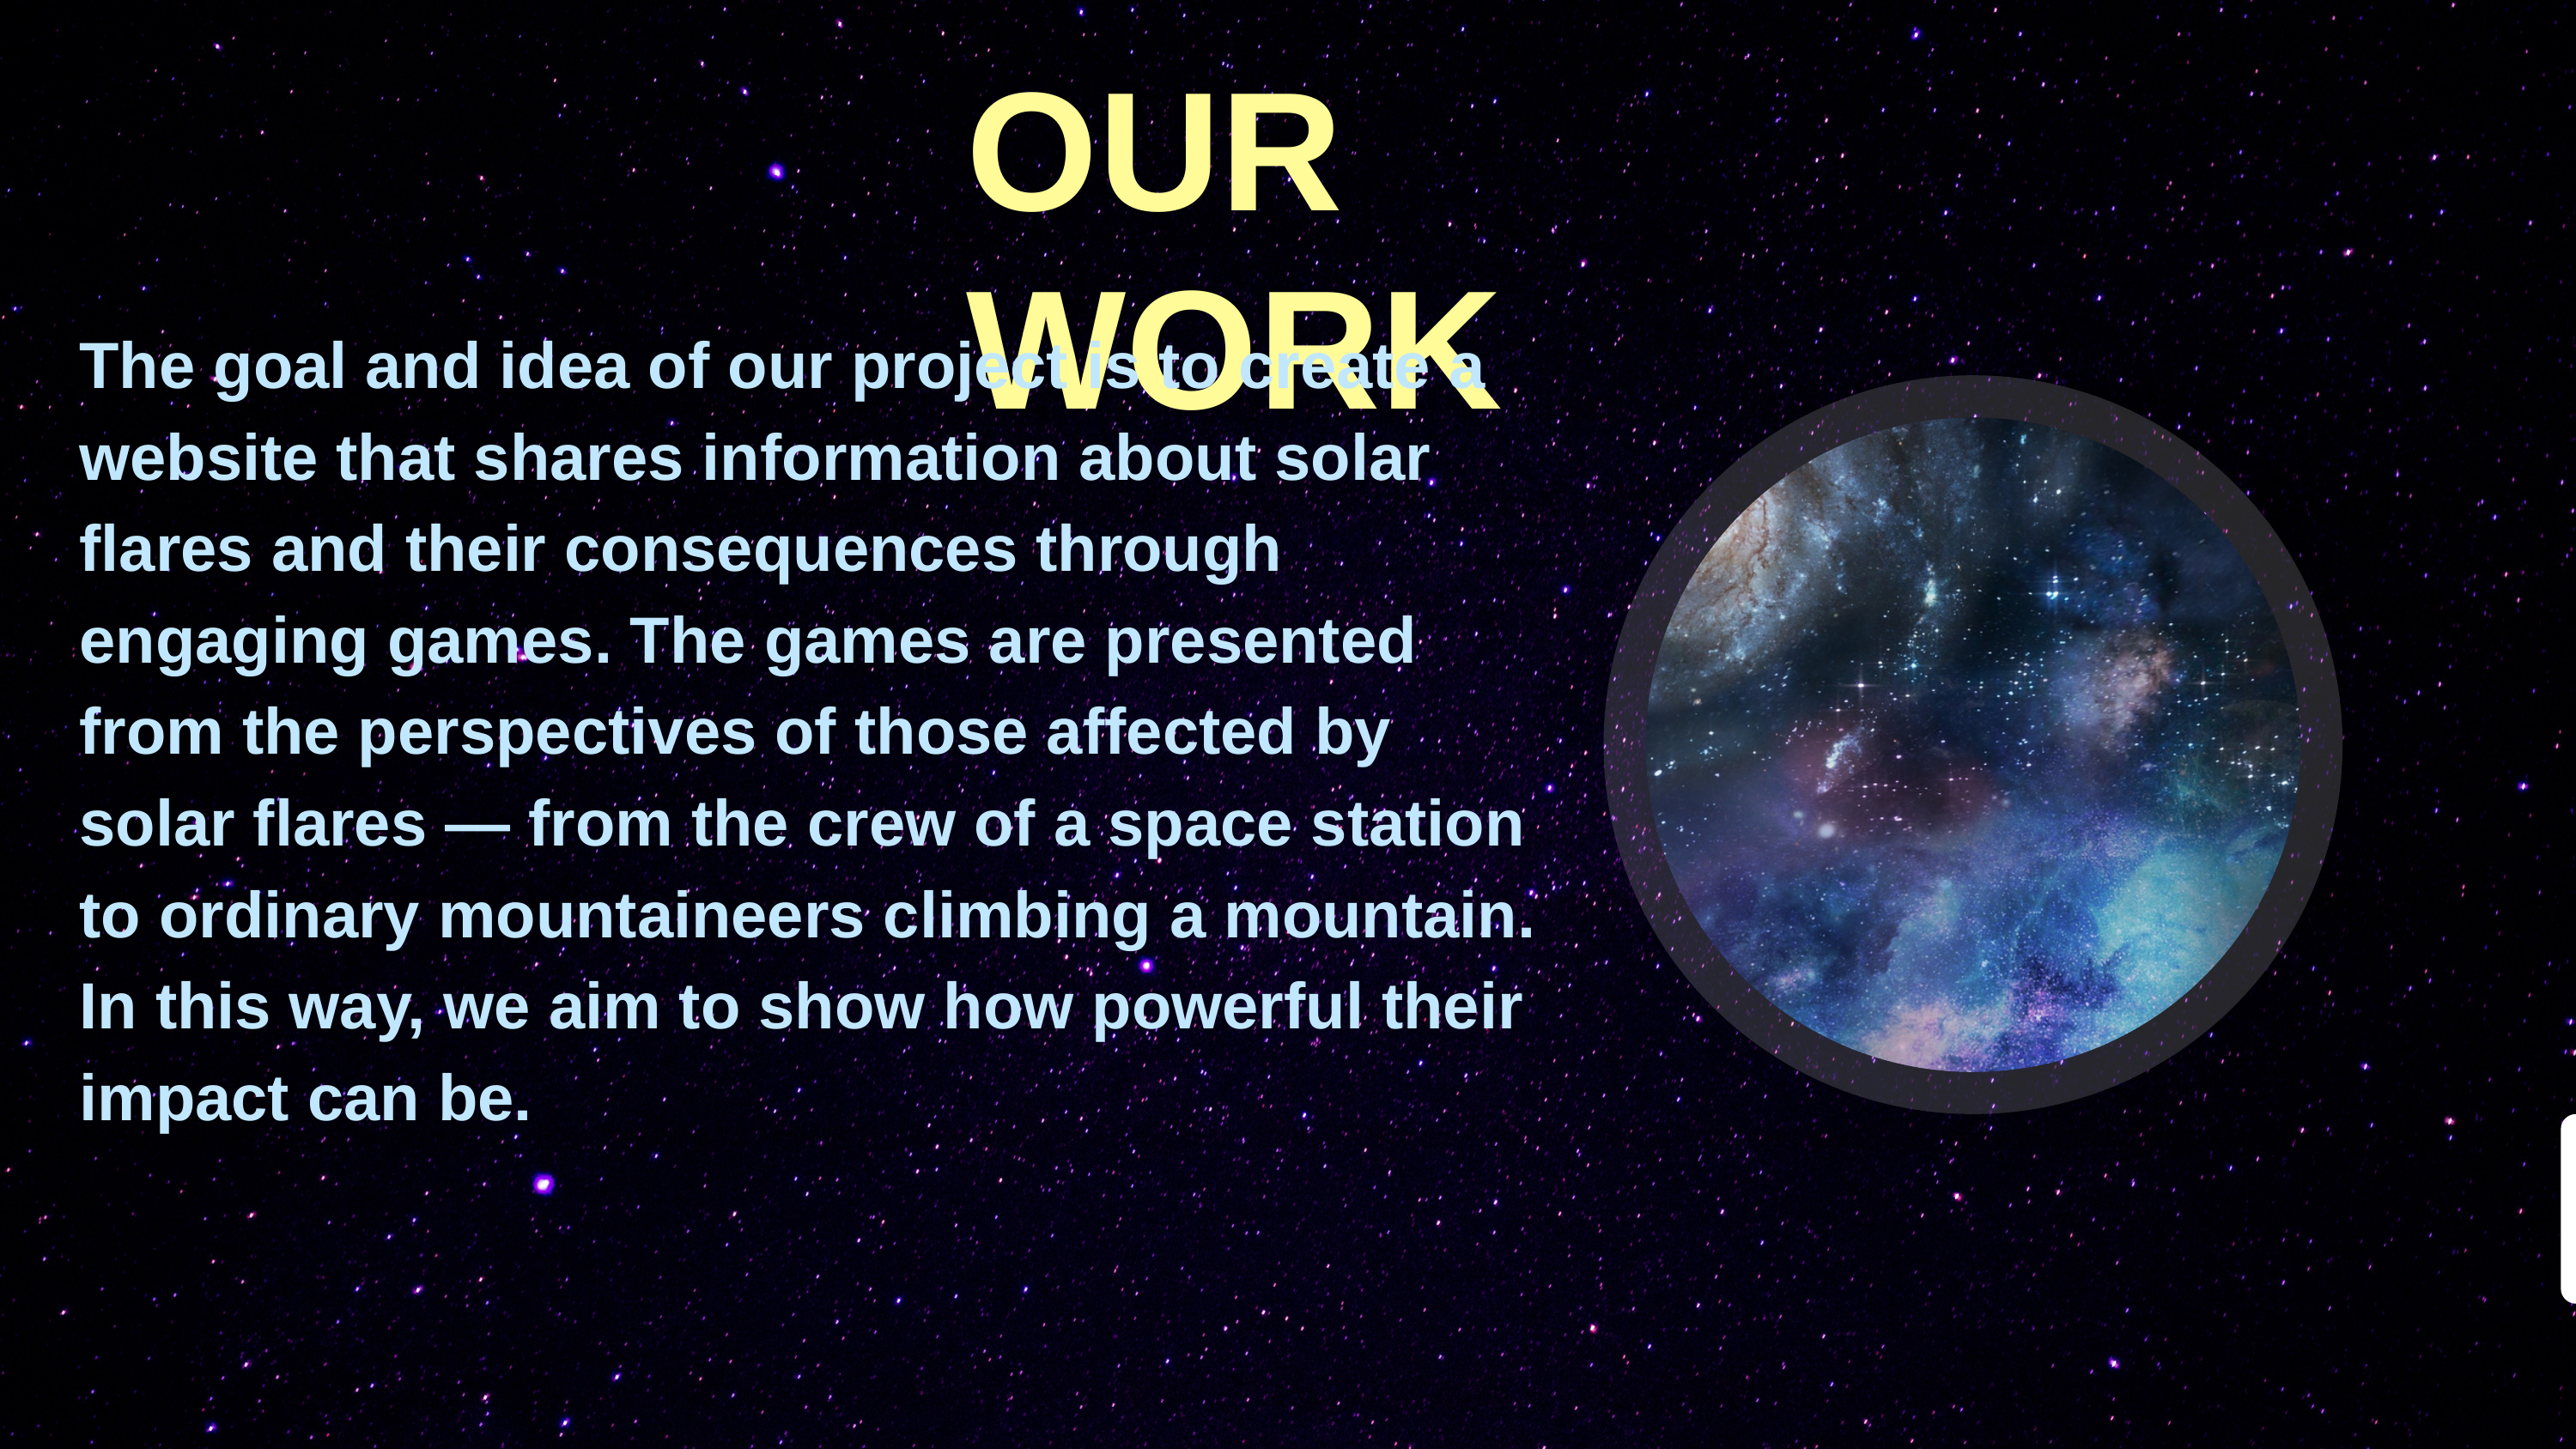

OUR WORK
The goal and idea of our project is to create a website that shares information about solar flares and their consequences through engaging games. The games are presented from the perspectives of those affected by solar flares — from the crew of a space station to ordinary mountaineers climbing a mountain. In this way, we aim to show how powerful their impact can be.